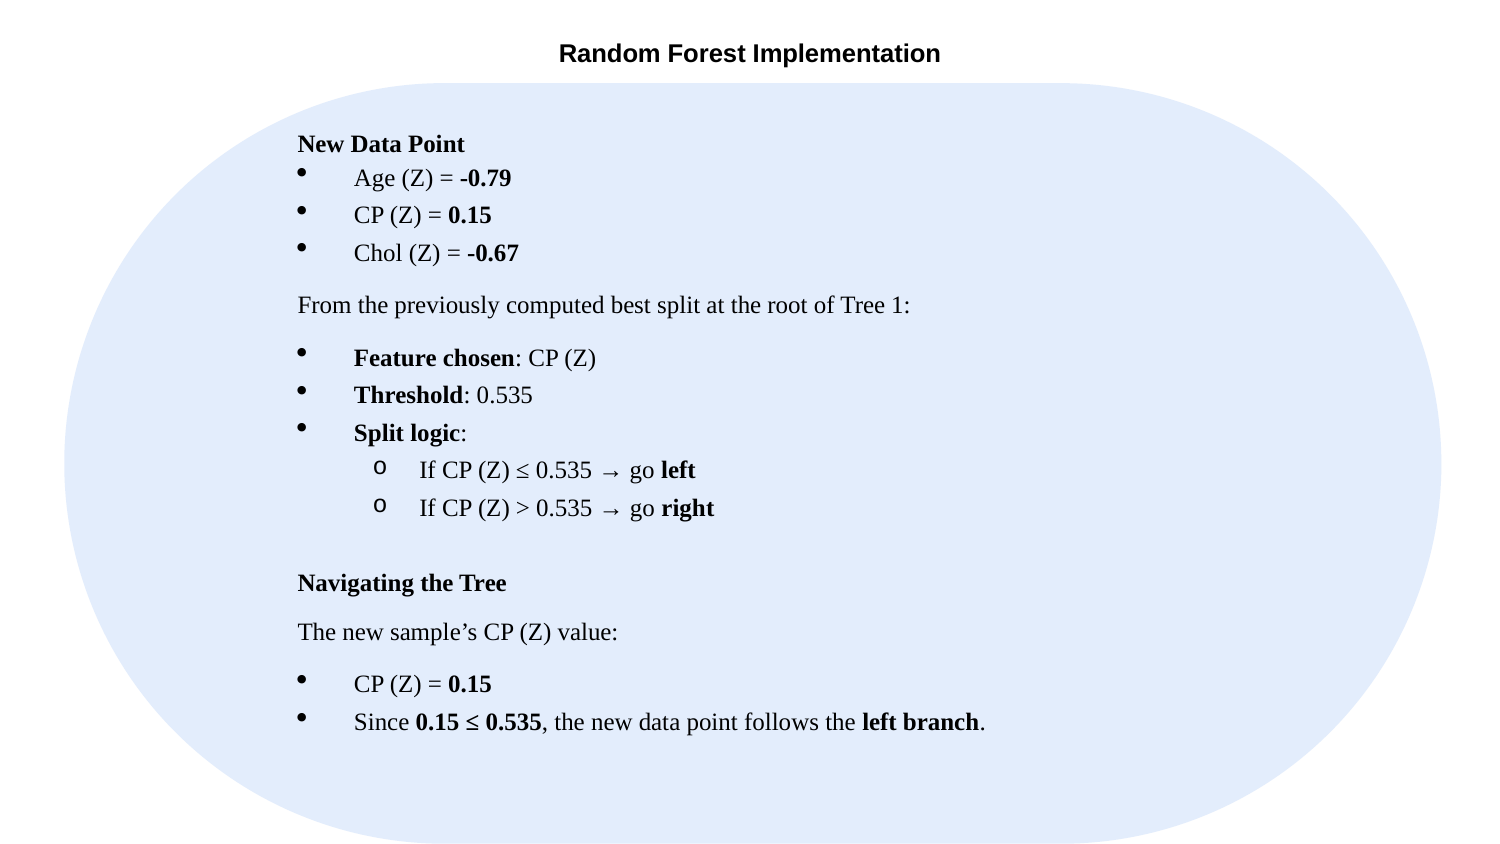

# Random Forest Implementation

New Data Point
Age (Z) = -0.79
CP (Z) = 0.15
Chol (Z) = -0.67
From the previously computed best split at the root of Tree 1:
Feature chosen: CP (Z)
Threshold: 0.535
Split logic:
If CP (Z) ≤ 0.535 → go left
If CP (Z) > 0.535 → go right

Navigating the Tree
The new sample’s CP (Z) value:
CP (Z) = 0.15
Since 0.15 ≤ 0.535, the new data point follows the left branch.